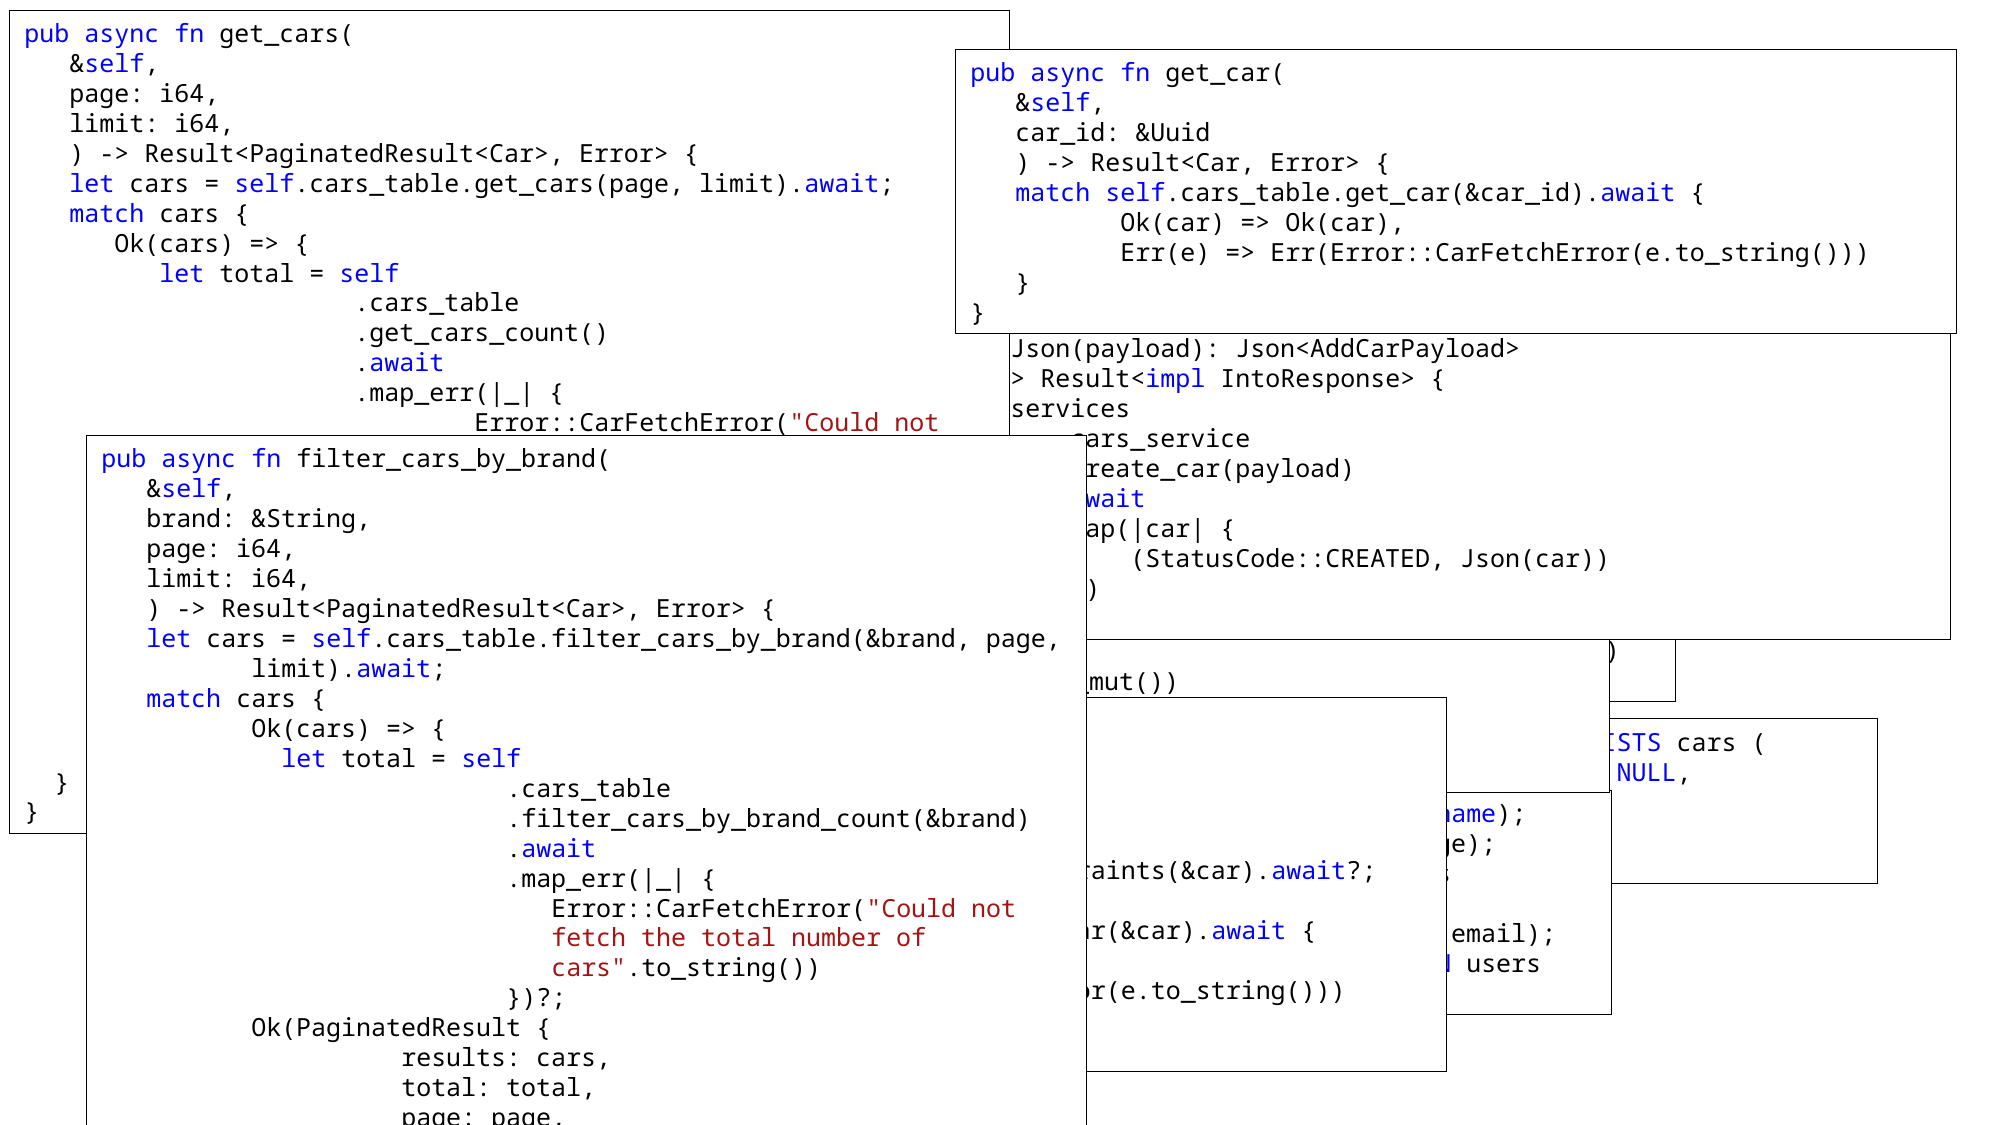

pub async fn get_cars(
   &self,
   page: i64,
   limit: i64,
   ) -> Result<PaginatedResult<Car>, Error> {
   let cars = self.cars_table.get_cars(page, limit).await;
   match cars {
      Ok(cars) => {
         let total = self
                      .cars_table
                      .get_cars_count()
                      .await
 		  .map_err(|_| {
			Error::CarFetchError("Could not 			fetch the total number of 				cars".to_string())
		 })?;
	Ok(PaginatedResult {
		results: cars,
		total: total,
		page: page,
		page_size: limit,
	   })
       }
    Err(e) => Err(Error::CarFetchError(e.to_string())),
  }
}
pub async fn get_car(
   &self,
   car_id: &Uuid
   ) -> Result<Car, Error> {
   match self.cars_table.get_car(&car_id).await {
	Ok(car) => Ok(car),
	Err(e) => Err(Error::CarFetchError(e.to_string()))
   }
}
User
Uuid
id
primary_key
let car = sqlx::query_as!(
	Car,
	r#"
	SELECT * FROM cars
	WHERE id = $1;
	"#,
	id
)
.fetch_one(self.pool.as_ref())
.await?;
Ok(car)
String
name

MyService-db:
    image: postgres:13-alpine
    container_name: MyService-db
    restart: always
    POSTGRES_USER: "postgres"
    POSTGRES_PASSWORD: "postgres"
    ports:
        - 5432:5432
    volumes:
        - "MyService-data:/var/lib/postgresql/data"
        - "./docker/postgres/01.sql:/docker-entrypoint-          	  initdb.d/01_db.sql"
Router::new()
         .route("/v1/users", get(get_users).post(create_user))
         .route("/v1/users/:id", get(get_user).put(update_user).delete(delete_user))
         .route("/v1/cars", get(get_cars).post(create_car))
         .route("/v1/cars/:id", get(get_car).put(update_car).delete(delete_car))
         .with_state(services)
String
surname

pub async fn create_car(
   State(services): State<Arc<ServicesState>>,
   Json(payload): Json<AddCarPayload>
) -> Result<impl IntoResponse> {
   services
      .cars_service
      .create_car(payload)
      .await
      .map(|car| {
           (StatusCode::CREATED, Json(car))
       })
}
let mut transaction = self.pool.begin().await?;
     let new_car = sqlx::query_as!(
	Car,
	r#"
	INSERT INTO cars
	    (brand, id, name, owned_by)
	VALUES
	    ($1, $2, $3, $4)
	RETURNING *;
	"#,
	car.brand, car.id, car.name, car.owned_by,
     )
     .fetch_one(transaction.as_mut())
     .await?;
    transaction.commit().await?;
    Ok(new_car)
pub struct User {
    pub age: i32,
    pub email: String,
    pub id: Uuid,
    pub name: String,
    pub surname: String,
}
i32
age

String
email
unique_key
pub async fn filter_cars_by_brand(
   &self,
   brand: &String,
   page: i64,
   limit: i64,
   ) -> Result<PaginatedResult<Car>, Error> {
   let cars = self.cars_table.filter_cars_by_brand(&brand, page,    	limit).await;
   match cars {
	Ok(cars) => {
	  let total = self
	 	       .cars_table
		       .filter_cars_by_brand_count(&brand)
	 	       .await
		       .map_err(|_| {
			Error::CarFetchError("Could not 			fetch the total number of 				cars".to_string())
		       })?;
	Ok(PaginatedResult {
		results: cars,
		total: total,
		page: page,
		page_size: limit,
		})
     	}
	Err(e) => Err(Error::CarFetchError(e.to_string())),
    }
}

DROP DATABASE IF EXISTS "my_service_db";
CREATE DATABASE "my_service_db";

Owns a car
pub struct Car {
    pub brand: String,
    pub id: Uuid,
    pub owned_by: Uuid,
}
Car
CREATE TABLE IF NOT EXISTS users (
age INT NOT NULL,
email VARCHAR(255) NOT NULL,
id UUID NOT NULL,
name VARCHAR(255) NOT NULL,
surname VARCHAR(255) NOT NULL
);
match self.get_car(&car.id).await {
    Ok(_) => (),
    Err(e) => return Err(Error::CarDoesNotExist)
};
Uuid
id
primary_key
Uuid
owned_by
foreign_key
pub async fn create_car(
   cars_service: CarsService,
   car_payload: AddCarPayload
) -> Result<Car, Error> {
   let car = Car::new(car_payload)?;
   cars_service.verify_car_creation_constraints(&car).await?;
   match cars_service.cars_table.create_car(&car).await {
      Ok(car) => Ok(car),
      Err(e) => Err(Error::CarCreationError(e.to_string()))
   }
}
CREATE TABLE IF NOT EXISTS cars (
brand VARCHAR(255) NOT NULL,
id UUID NOT NULL,
owned_by UUID NOT NULL
);
String
brand

i32
price
CREATE INDEX IF NOT EXISTS users_name_index ON users (name);
CREATE INDEX IF NOT EXISTS users_age_index ON users (age);
CREATE INDEX IF NOT EXISTS users_surname_index ON users (name,surname);
CREATE INDEX IF NOT EXISTS users_email_index ON users (email);
CREATE UNIQUE INDEX IF NOT EXISTS unique_email_index ON users (email);